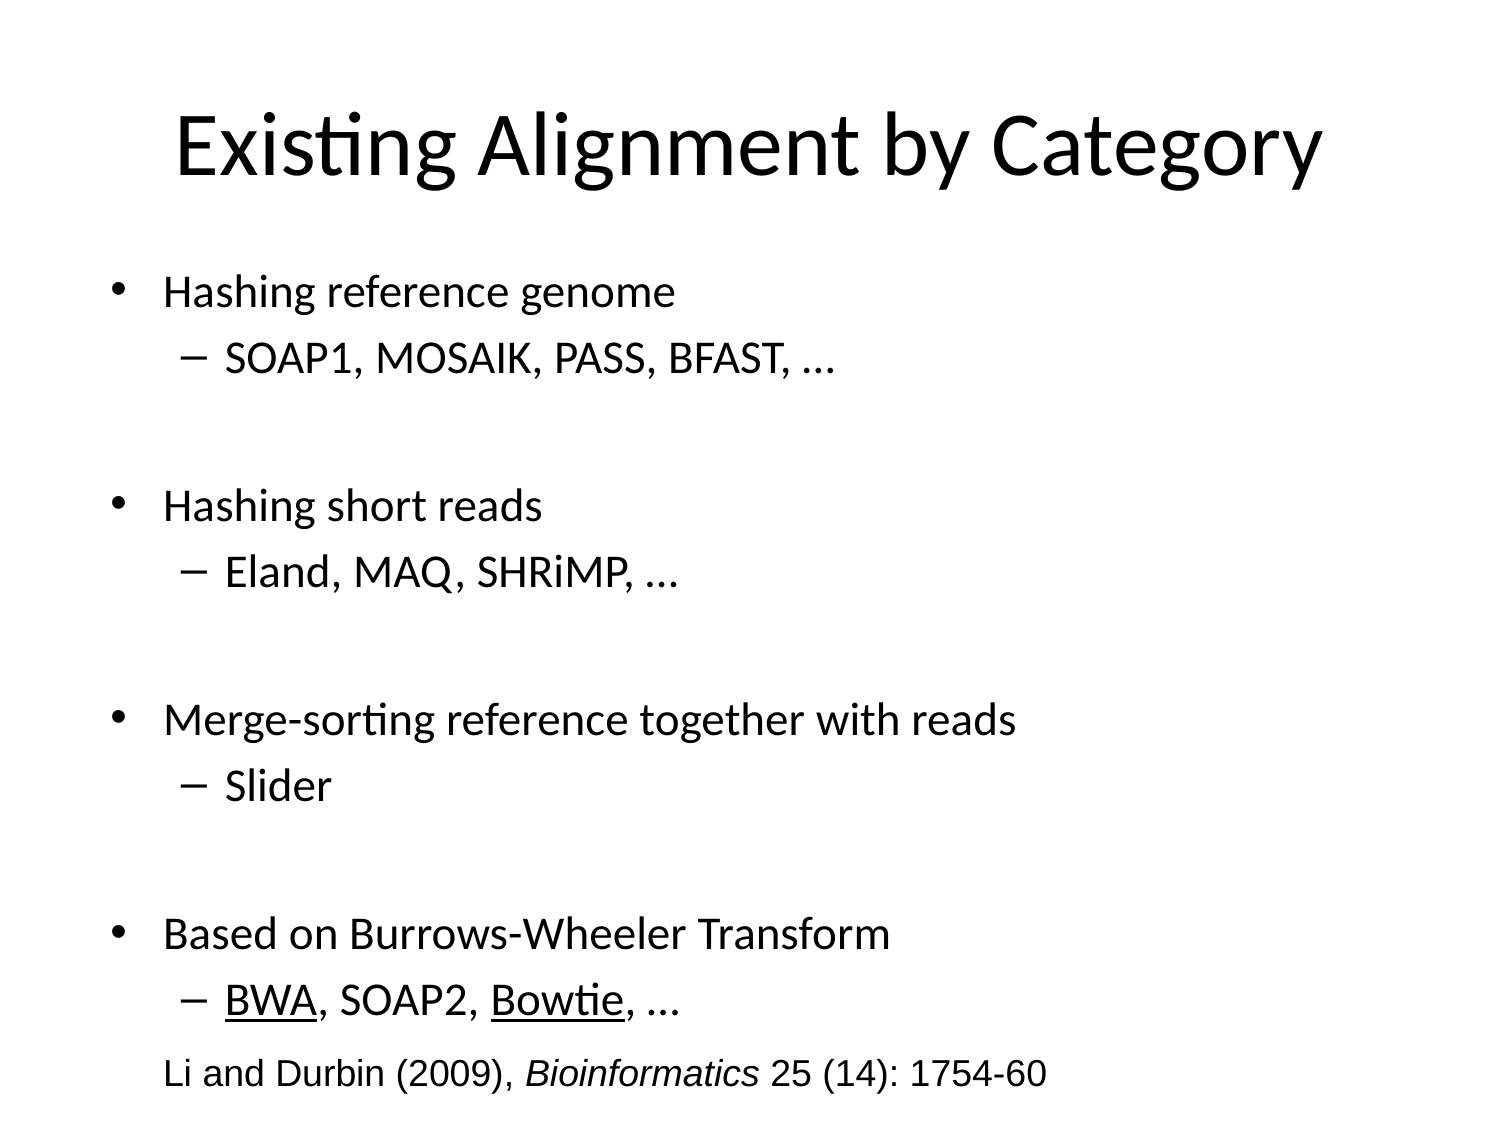

# Existing Alignment by Category
Hashing reference genome
SOAP1, MOSAIK, PASS, BFAST, …

Hashing short reads
Eland, MAQ, SHRiMP, …

Merge-sorting reference together with reads
Slider

Based on Burrows-Wheeler Transform
BWA, SOAP2, Bowtie, …

Li and Durbin (2009), Bioinformatics 25 (14): 1754-60